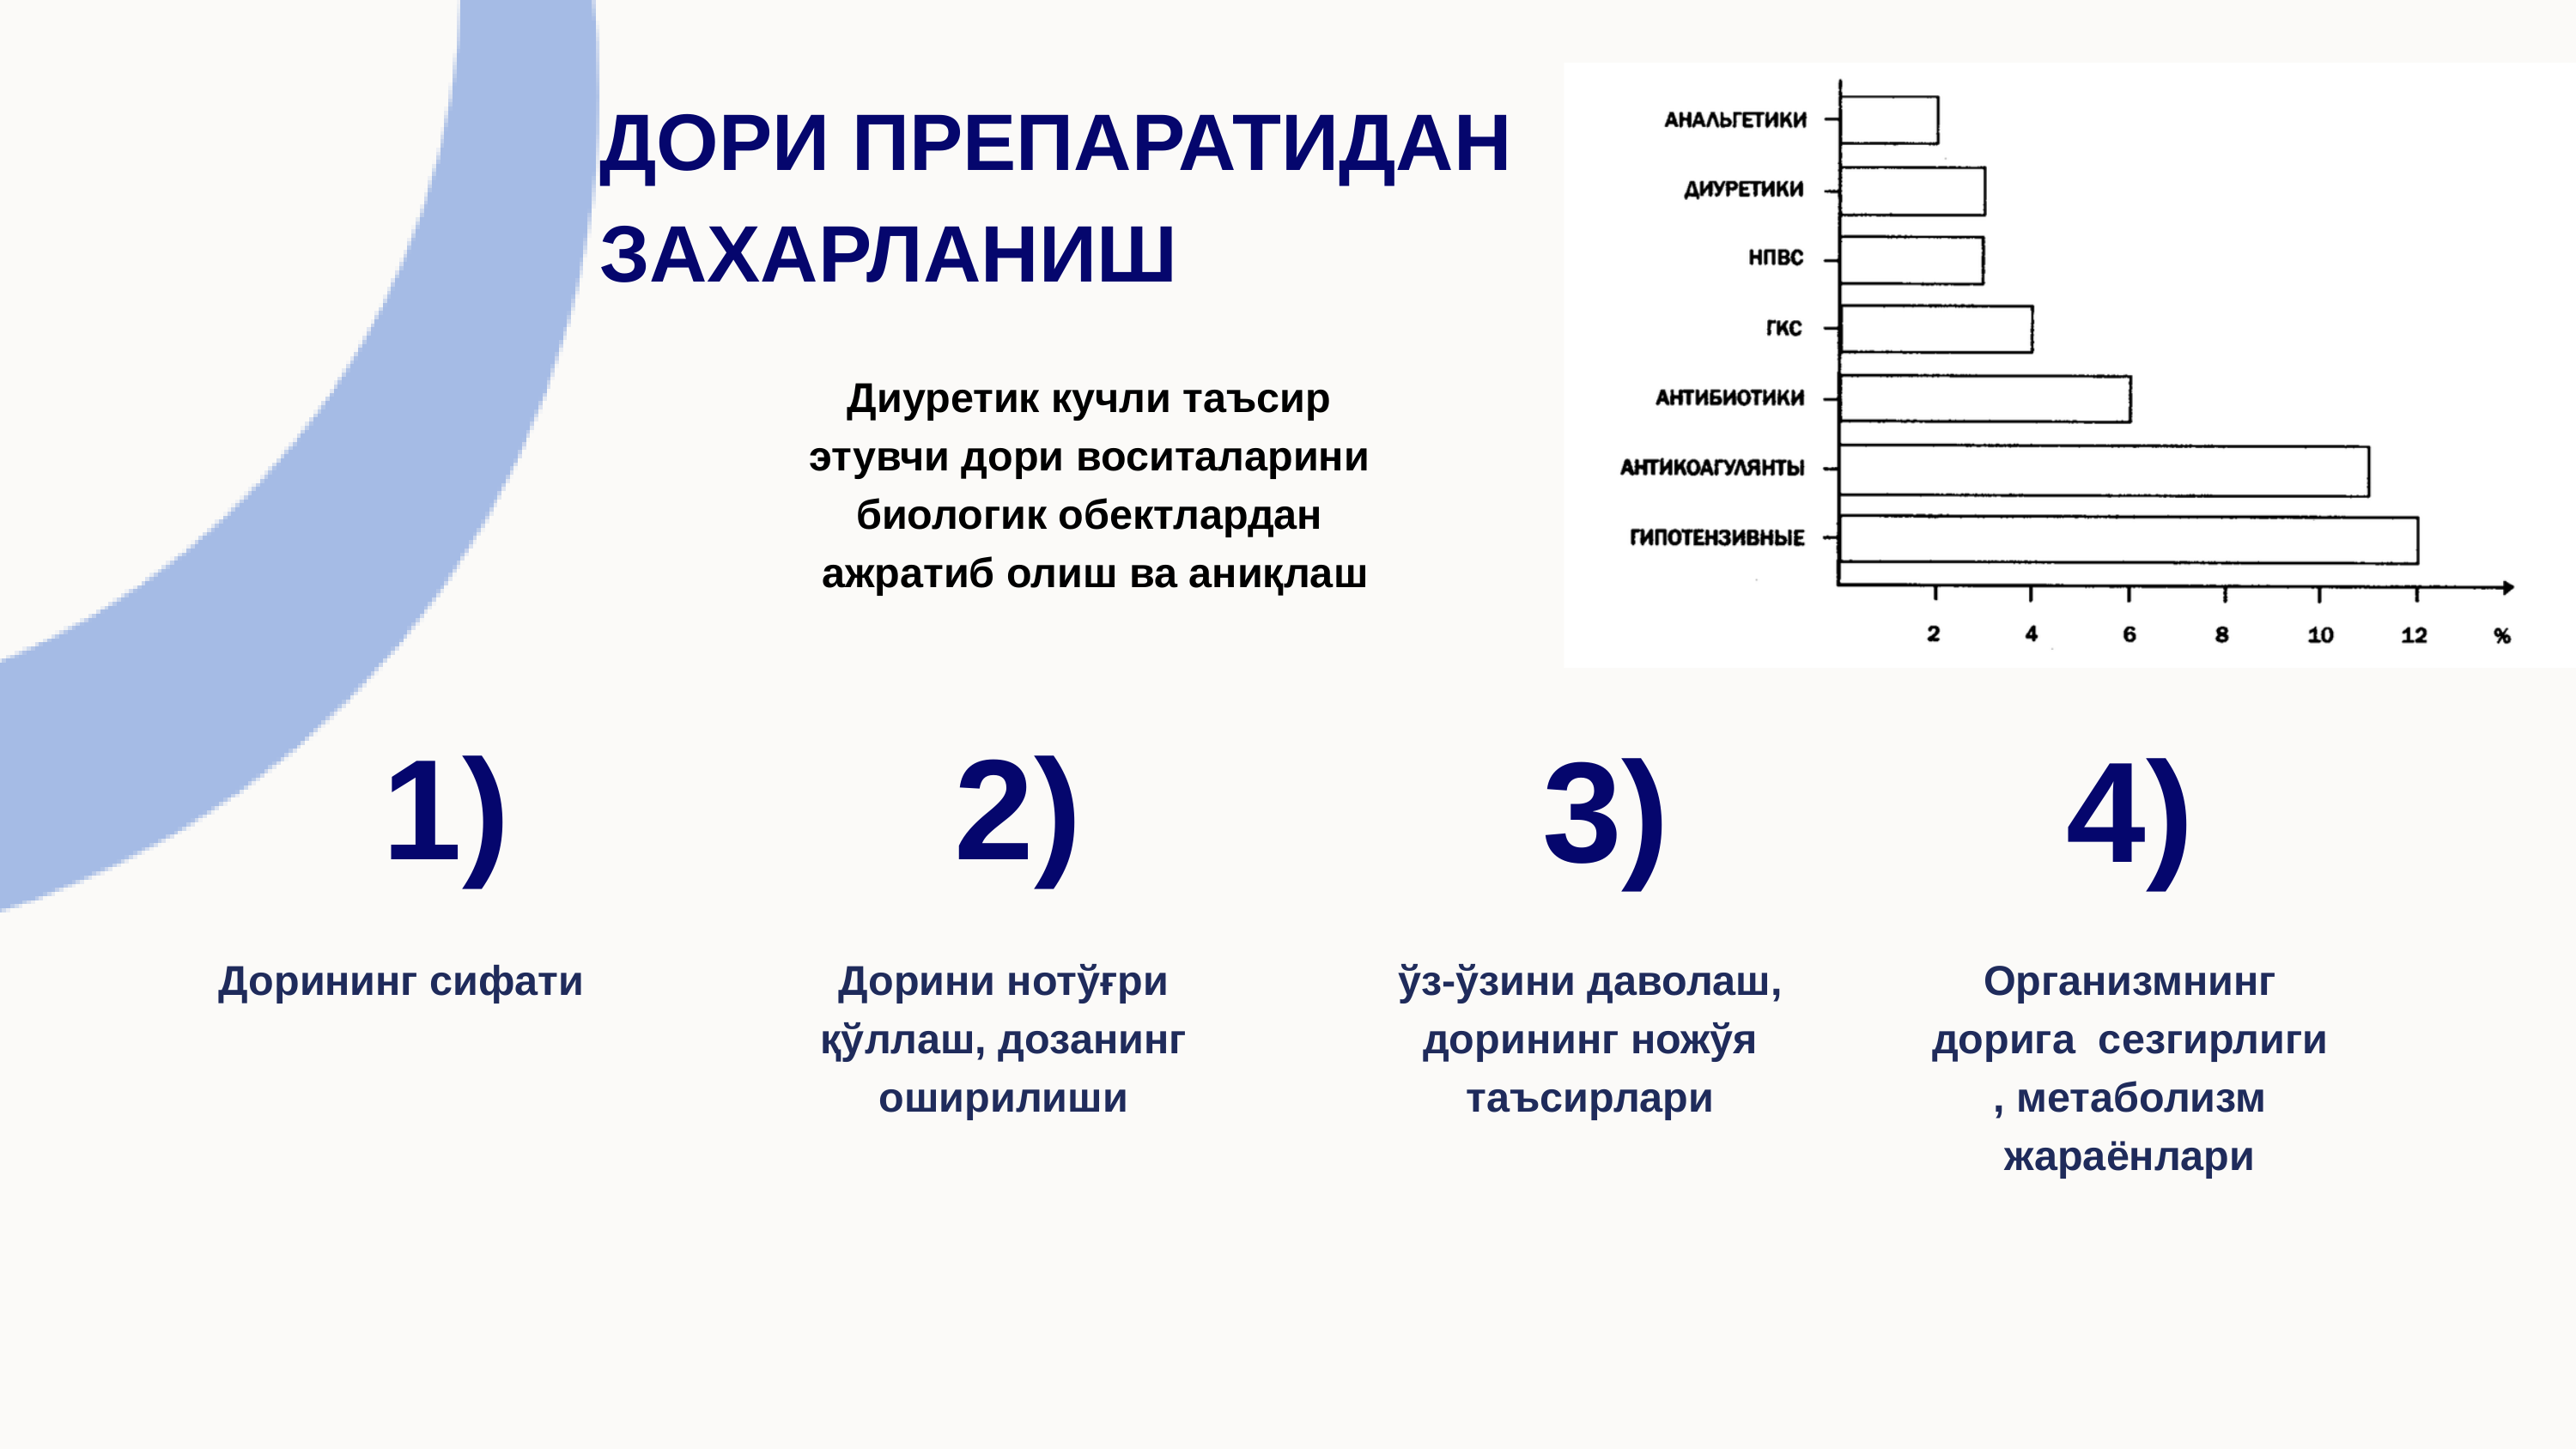

ДОРИ ПРЕПАРАТИДАН ЗАХАРЛАНИШ
Диуретик кучли таъсир
этувчи дори воситаларини
биологик обектлардан
ажратиб олиш ва аниқлаш
1)
2)
3)
4)
Дорининг сифати
Дорини нотўғри қўллаш, дозанинг оширилиши
ўз-ўзини даволаш, дорининг ножўя таъсирлари
Организмнинг дорига  сезгирлиги , метаболизм жараёнлари